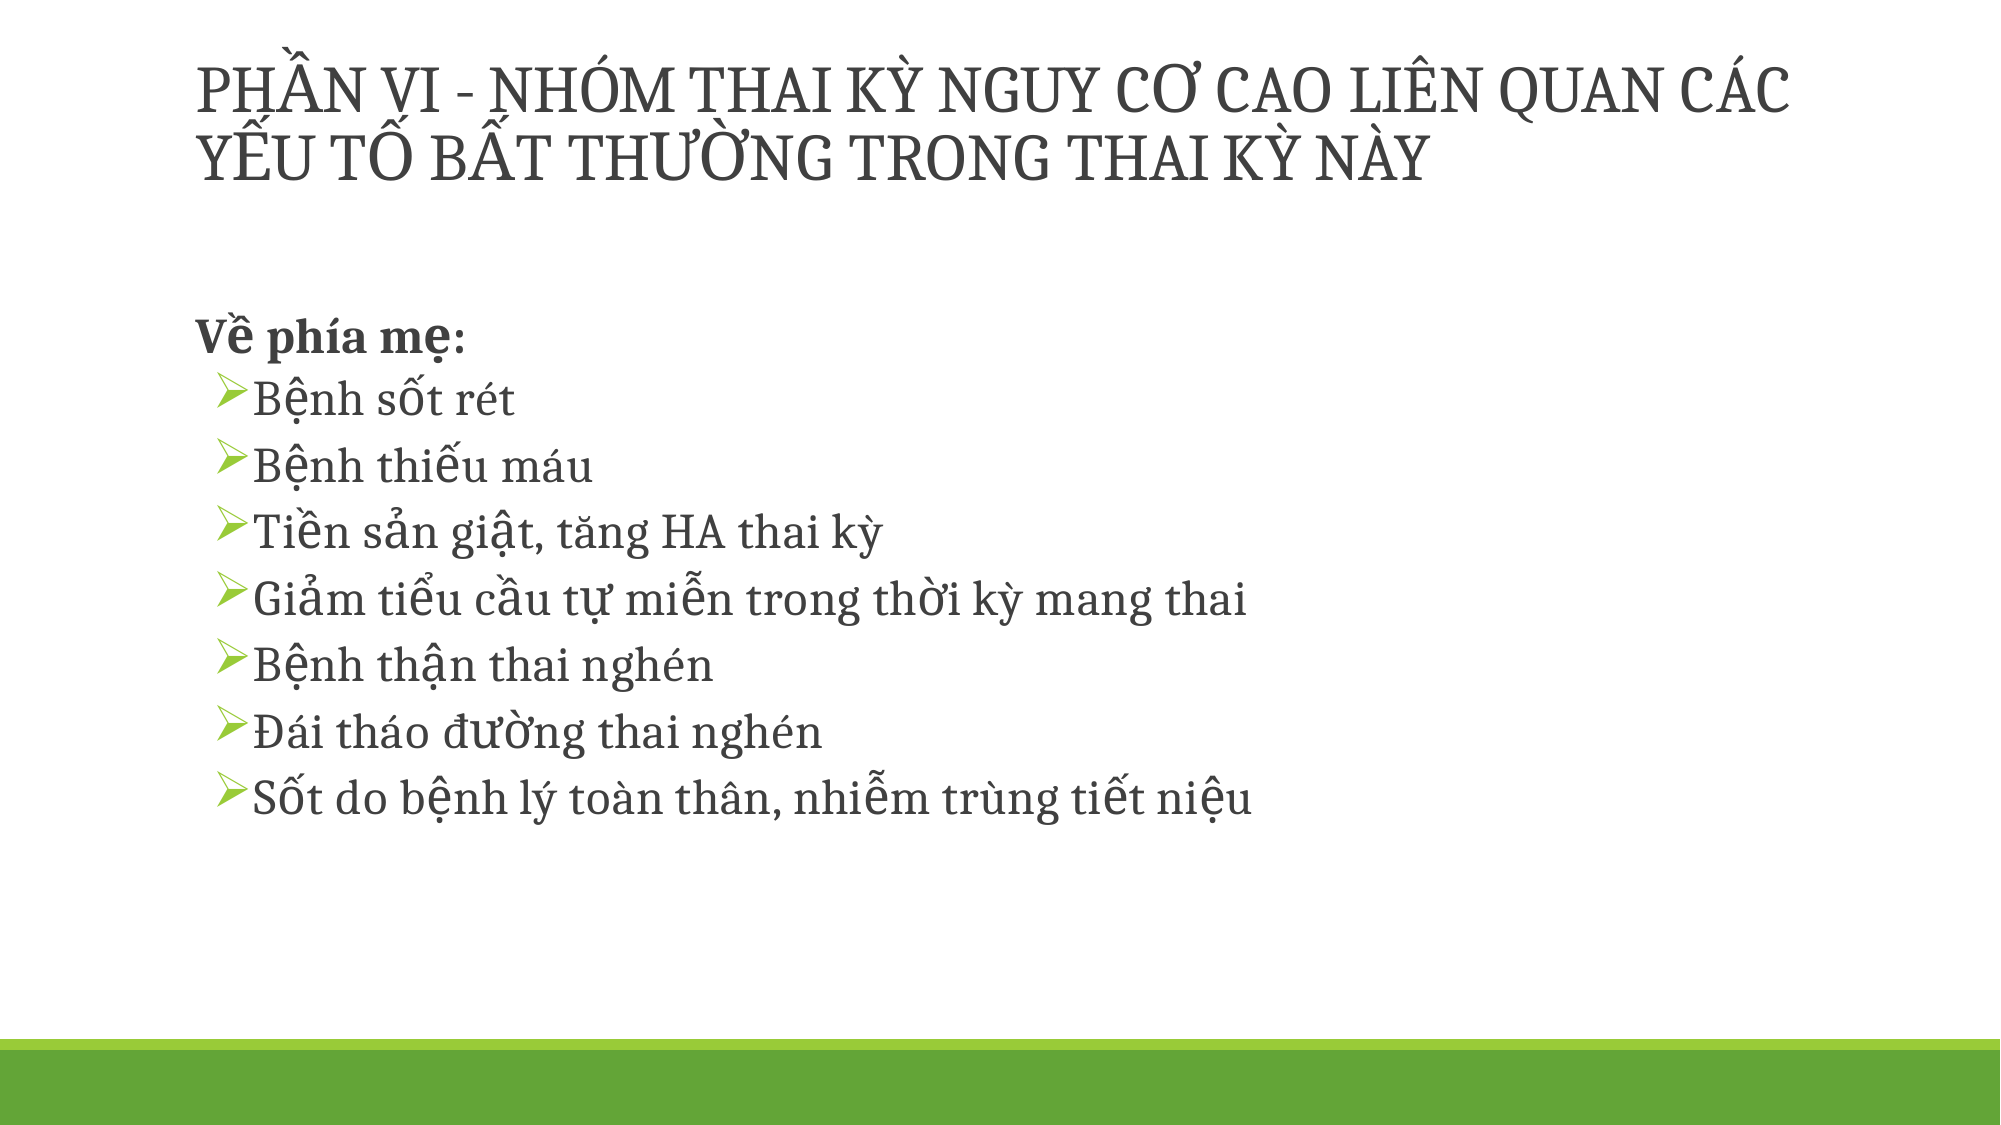

# PHẦN VI - NHÓM THAI KỲ NGUY CƠ CAO LIÊN QUAN CÁC YẾU TỐ BẤT THƯỜNG TRONG THAI KỲ NÀY
Về phía mẹ:
Bệnh sốt rét
Bệnh thiếu máu
Tiền sản giật, tăng HA thai kỳ
Giảm tiểu cầu tự miễn trong thời kỳ mang thai
Bệnh thận thai nghén
Đái tháo đường thai nghén
Sốt do bệnh lý toàn thân, nhiễm trùng tiết niệu